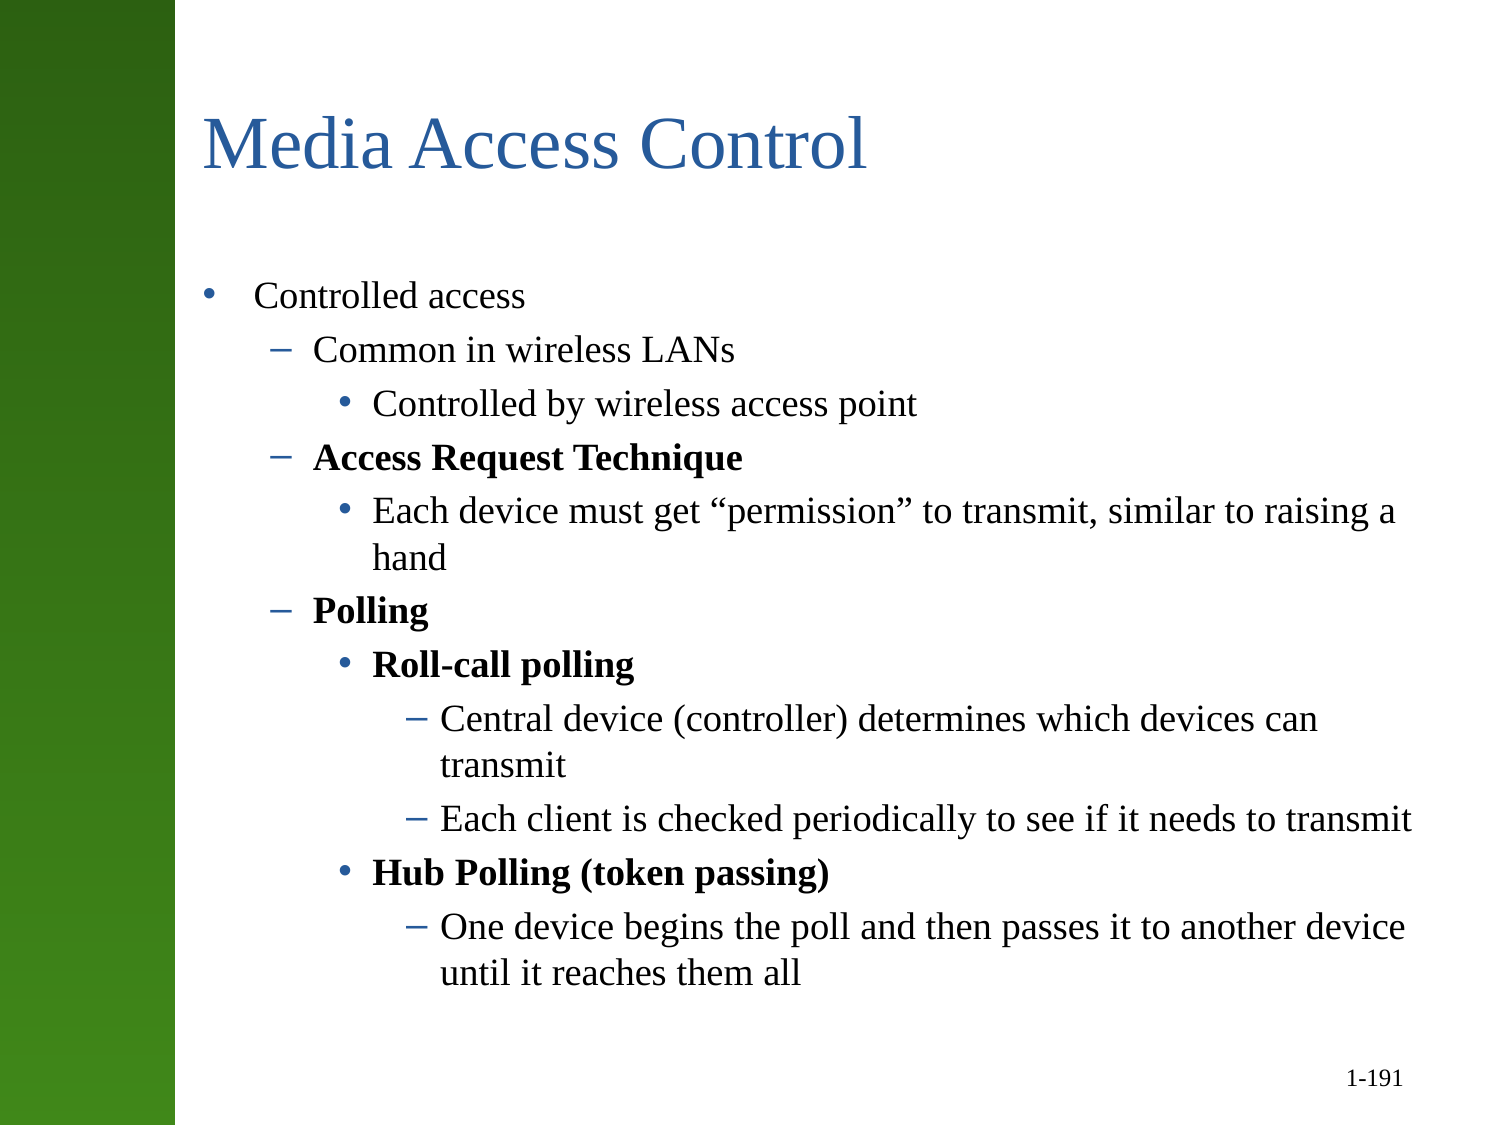

# Media Access Control
Controlled access
Common in wireless LANs
Controlled by wireless access point
Access Request Technique
Each device must get “permission” to transmit, similar to raising a hand
Polling
Roll-call polling
Central device (controller) determines which devices can transmit
Each client is checked periodically to see if it needs to transmit
Hub Polling (token passing)
One device begins the poll and then passes it to another device until it reaches them all